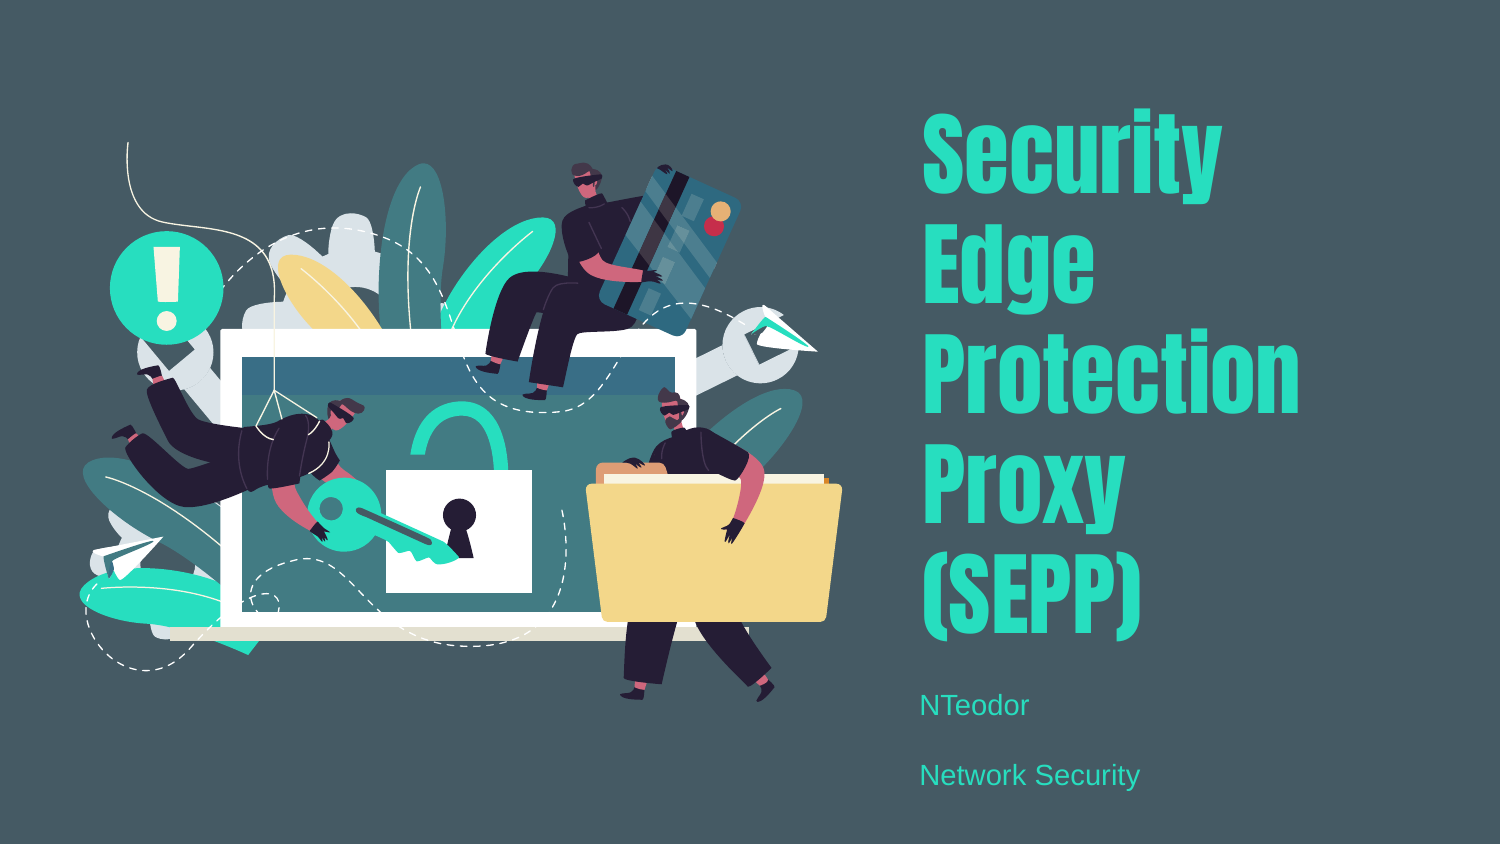

# Security Edge Protection Proxy (SEPP)
NTeodor

Network Security